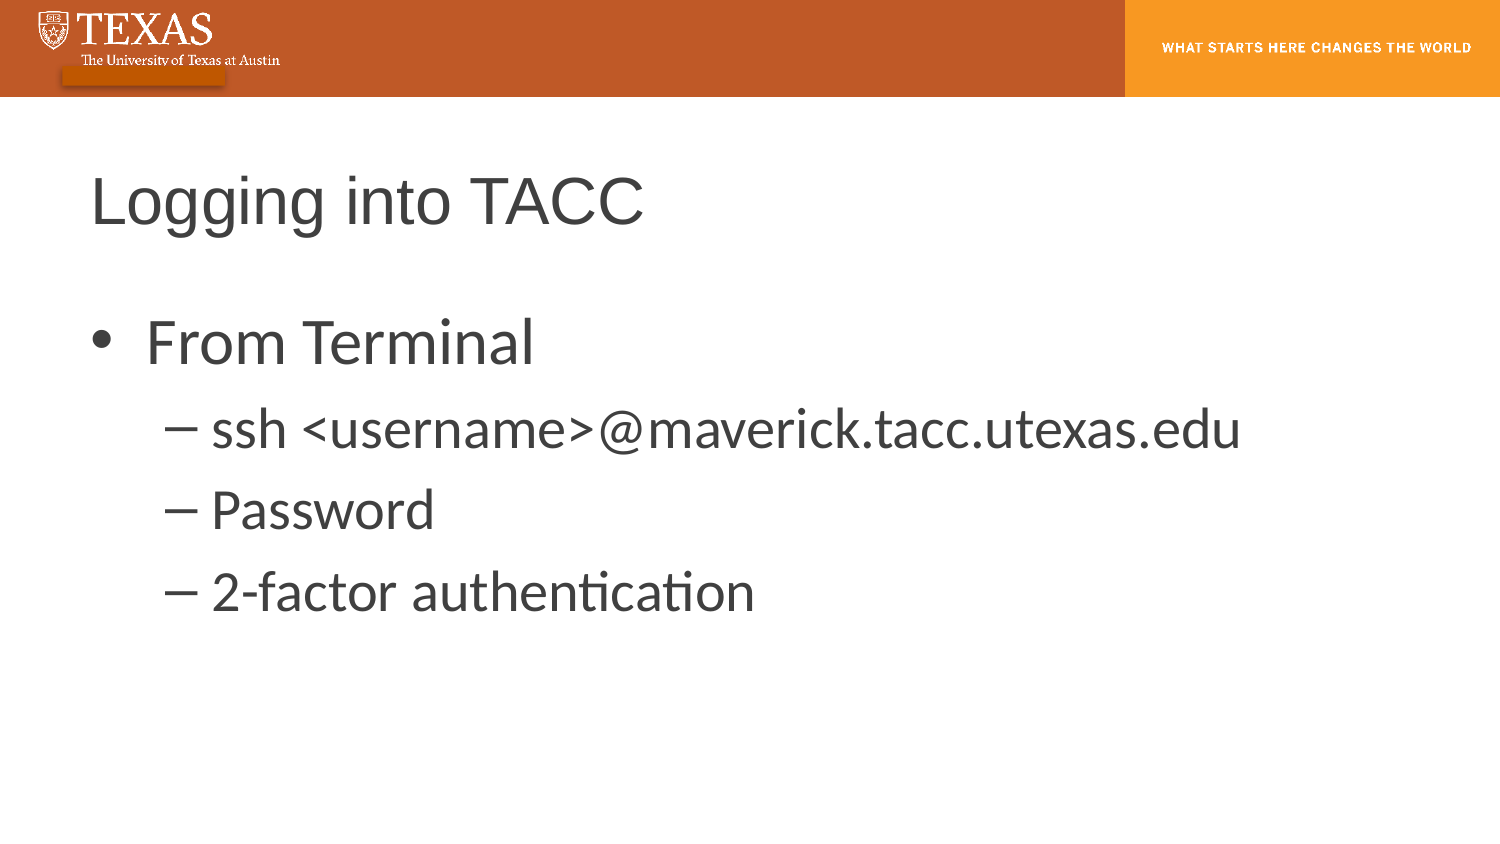

# Logging into TACC
From Terminal
ssh <username>@maverick.tacc.utexas.edu
Password
2-factor authentication